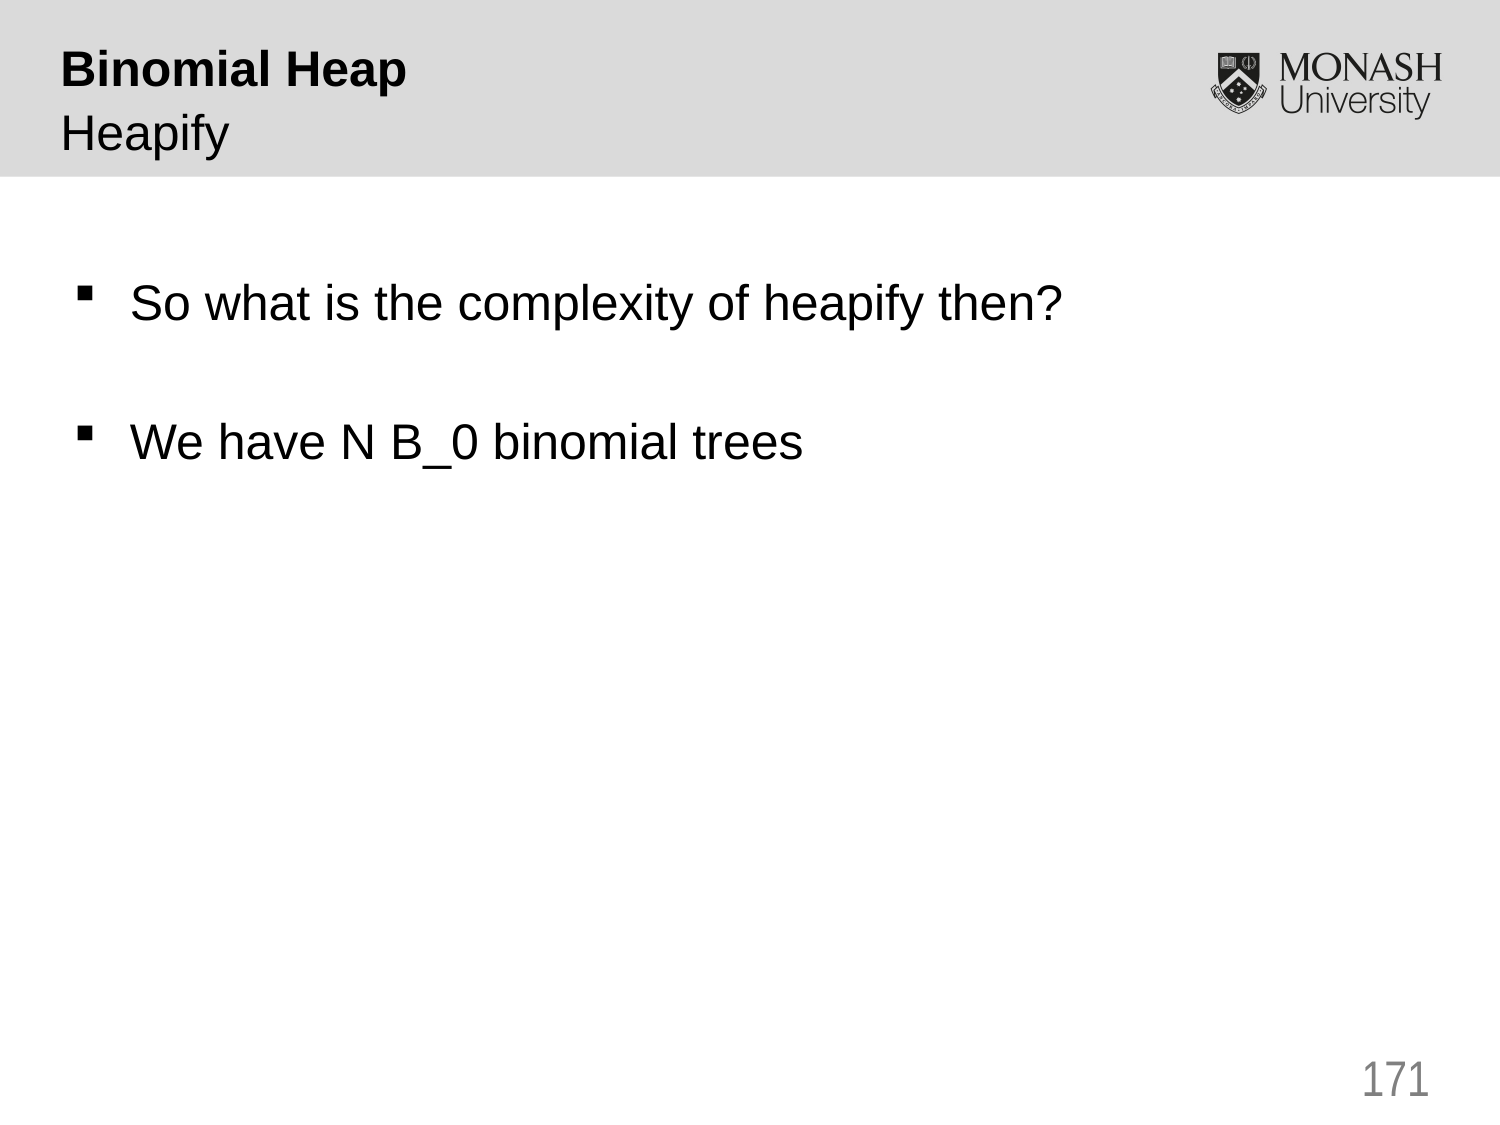

Binomial Heap
Heapify
So what is the complexity of heapify then?

We have N B_0 binomial trees